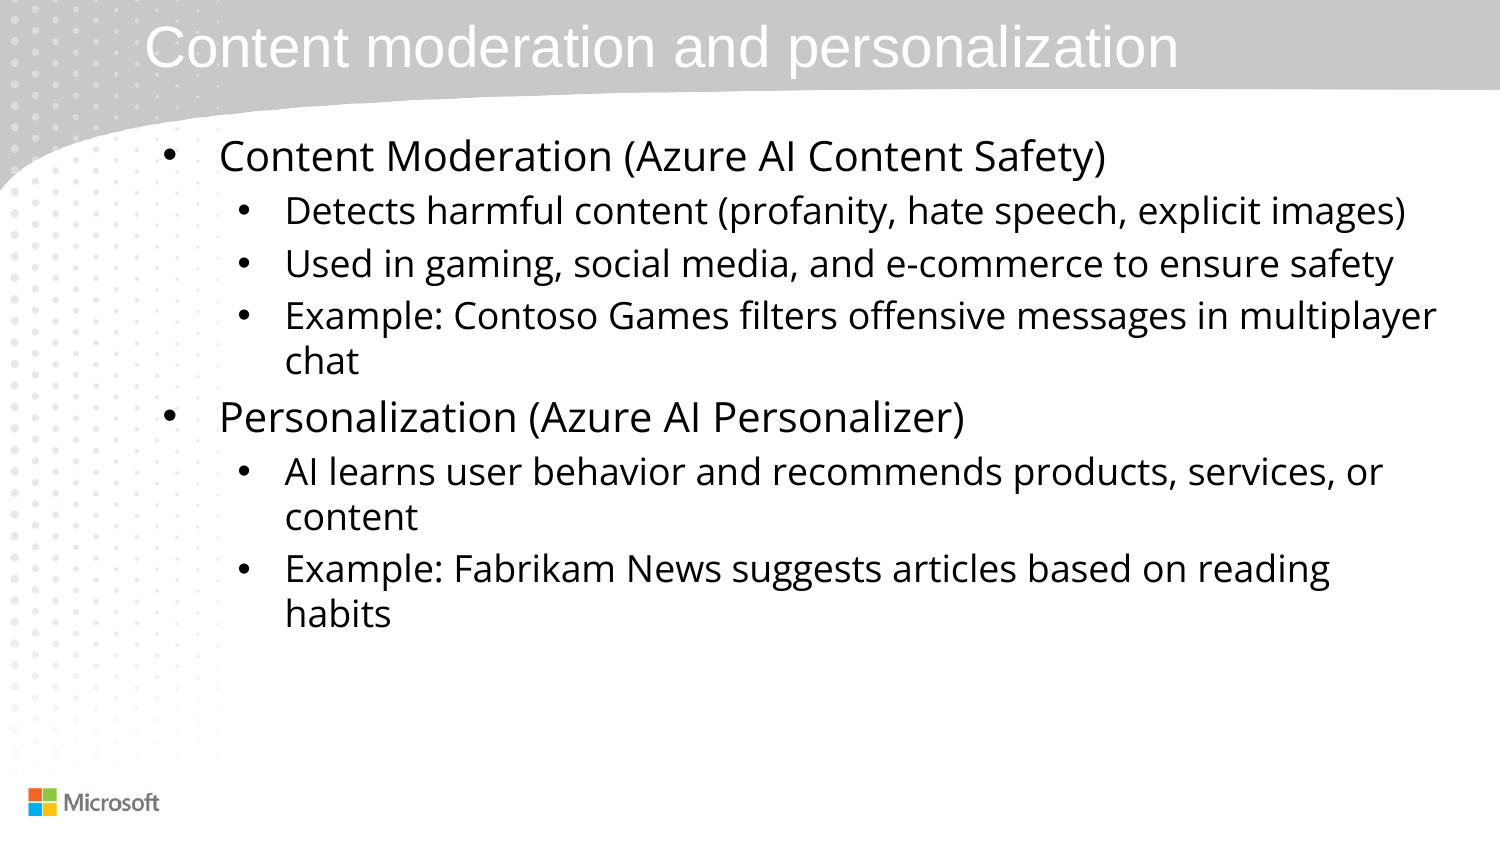

# Content moderation and personalization
Content Moderation (Azure AI Content Safety)
Detects harmful content (profanity, hate speech, explicit images)
Used in gaming, social media, and e-commerce to ensure safety
Example: Contoso Games filters offensive messages in multiplayer chat
Personalization (Azure AI Personalizer)
AI learns user behavior and recommends products, services, or content
Example: Fabrikam News suggests articles based on reading habits